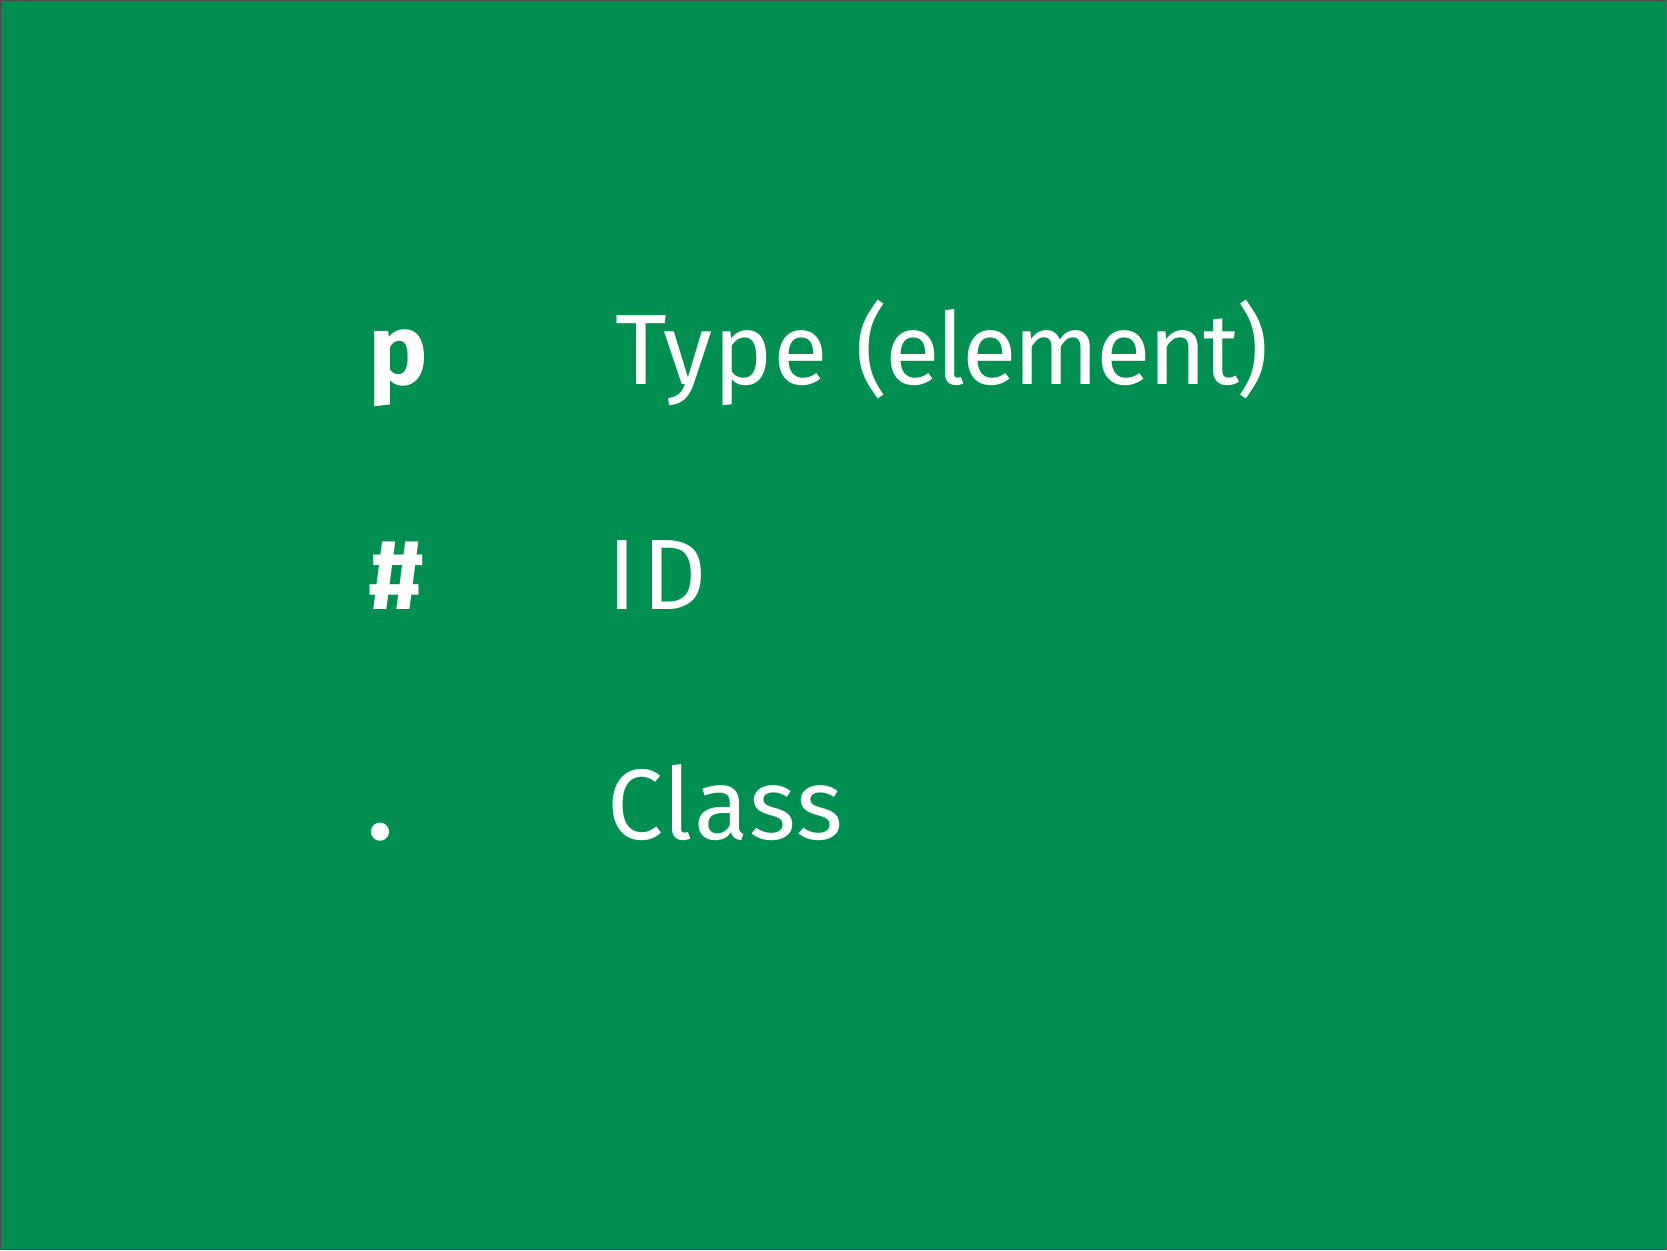

p	Type (element)
#	ID

.	Class